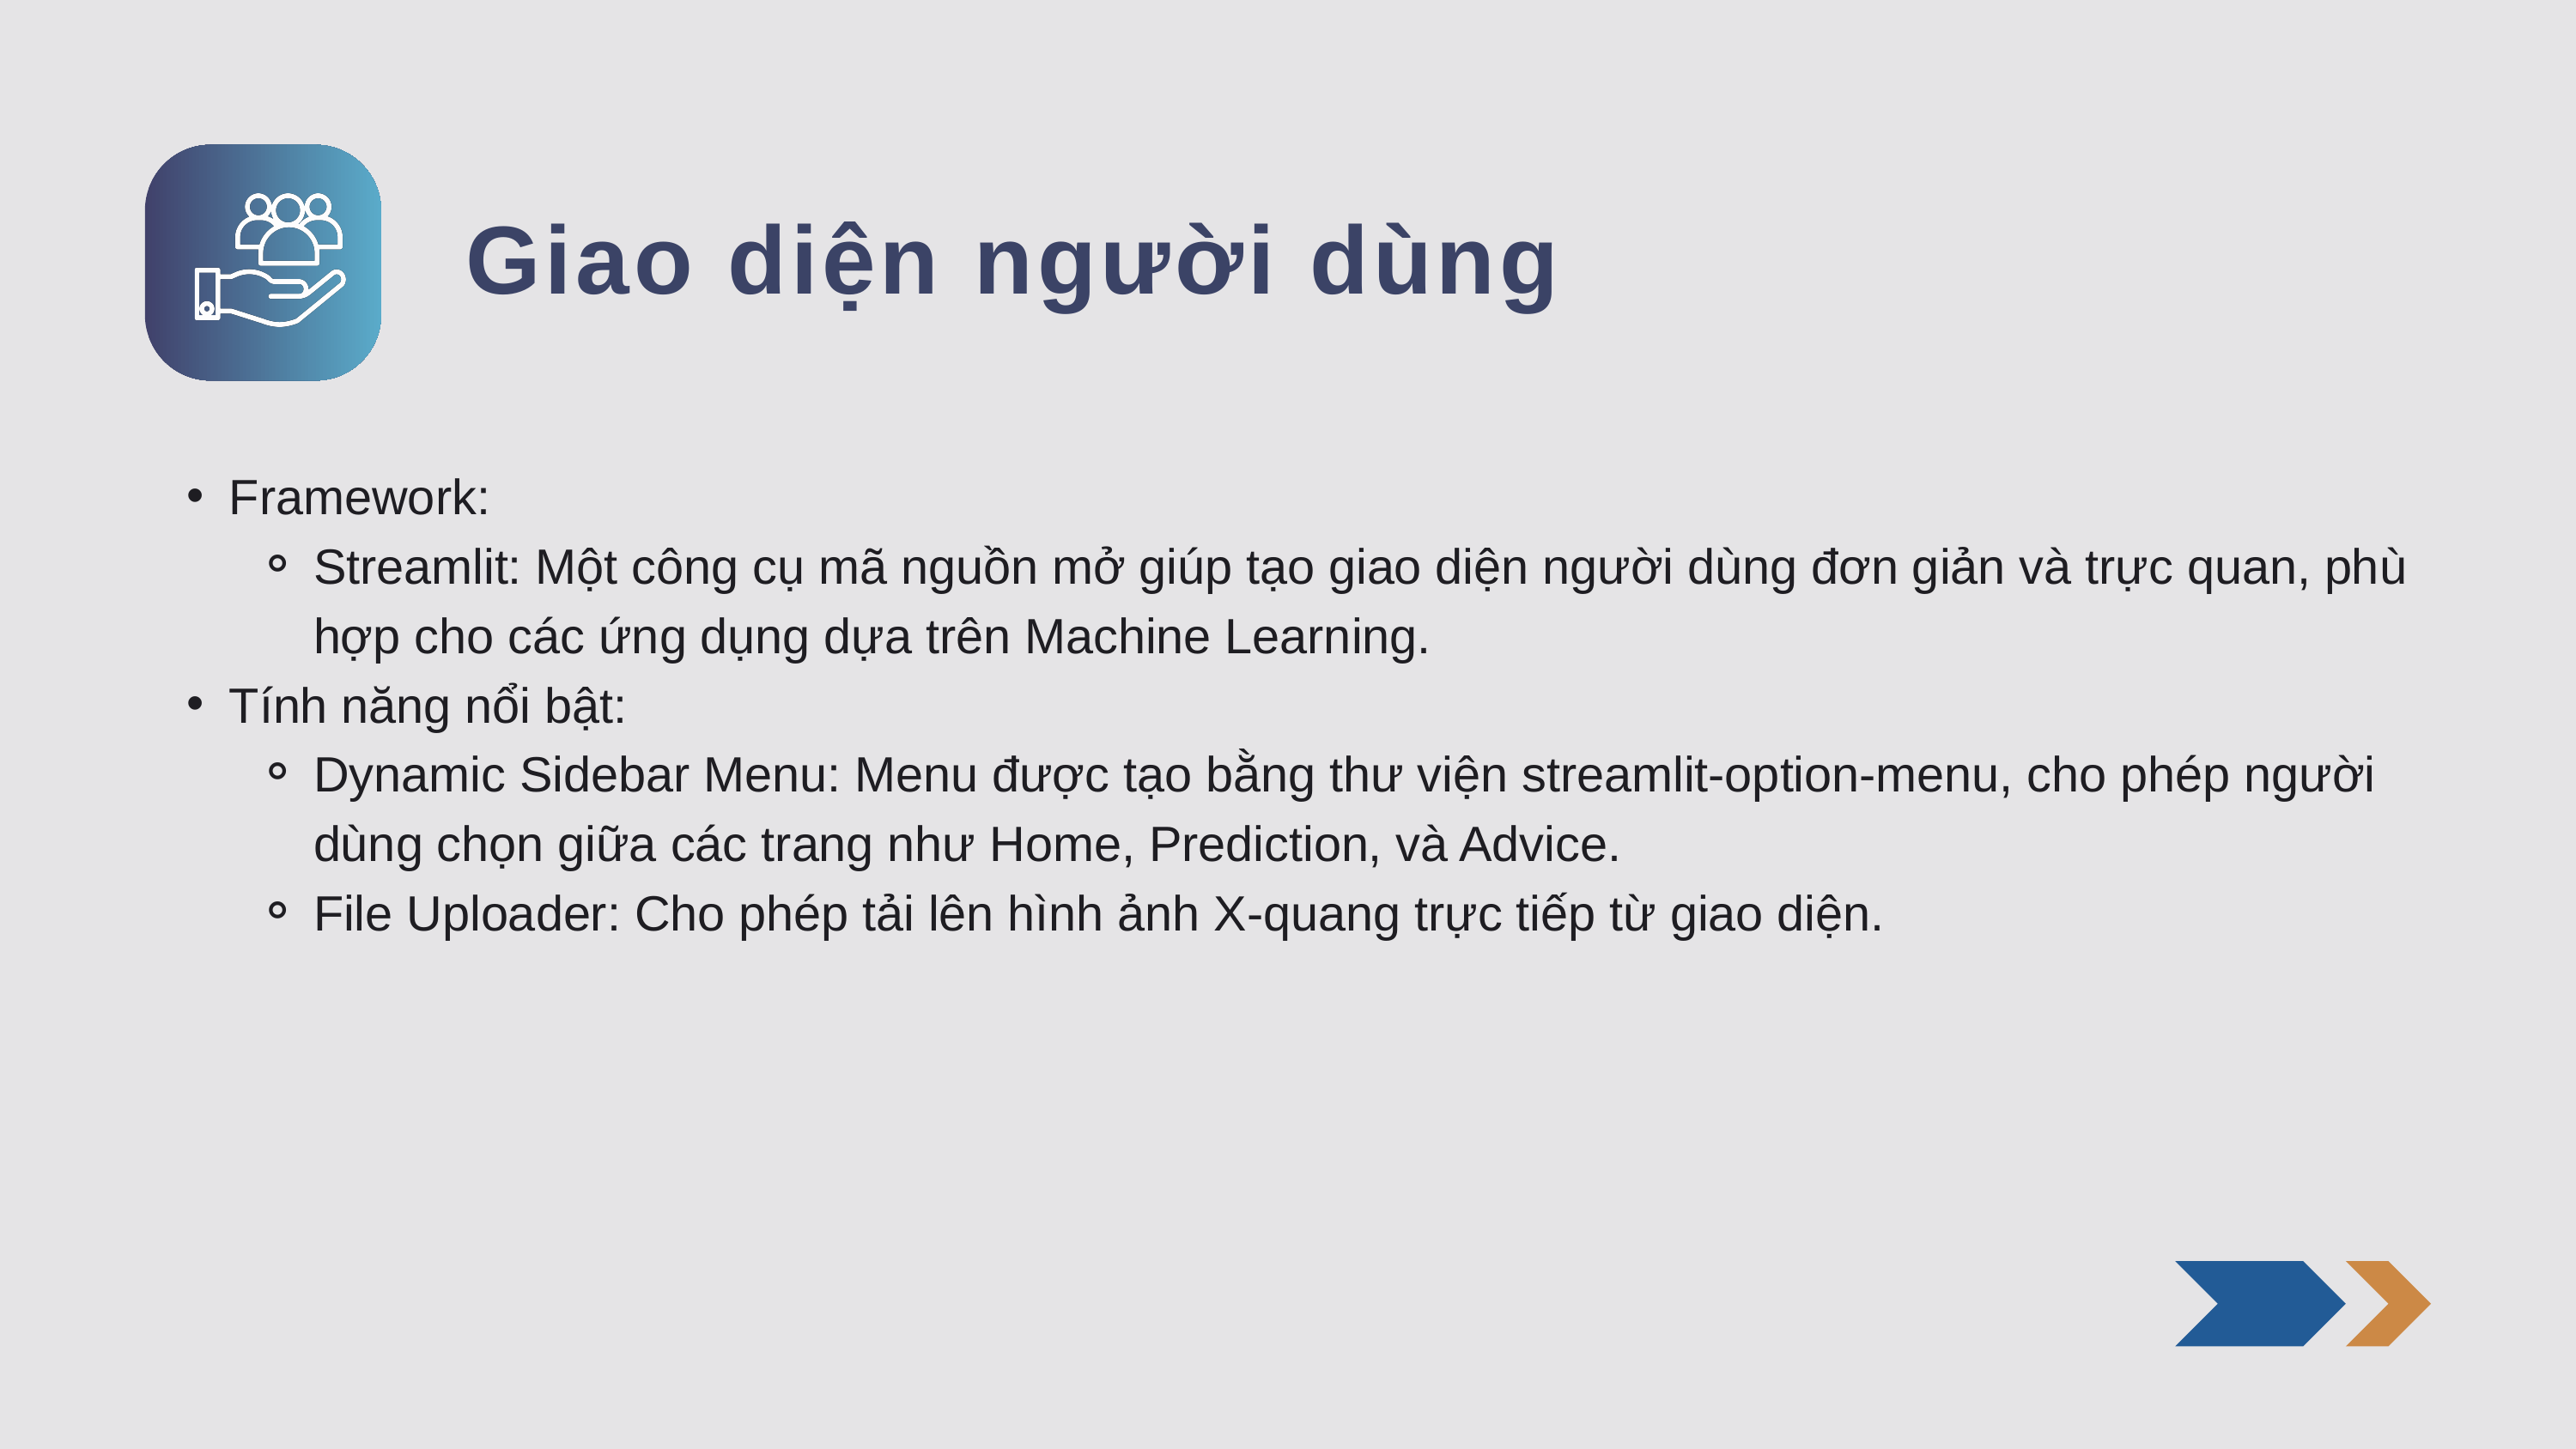

Giao diện người dùng
Framework:
Streamlit: Một công cụ mã nguồn mở giúp tạo giao diện người dùng đơn giản và trực quan, phù hợp cho các ứng dụng dựa trên Machine Learning.
Tính năng nổi bật:
Dynamic Sidebar Menu: Menu được tạo bằng thư viện streamlit-option-menu, cho phép người dùng chọn giữa các trang như Home, Prediction, và Advice.
File Uploader: Cho phép tải lên hình ảnh X-quang trực tiếp từ giao diện.